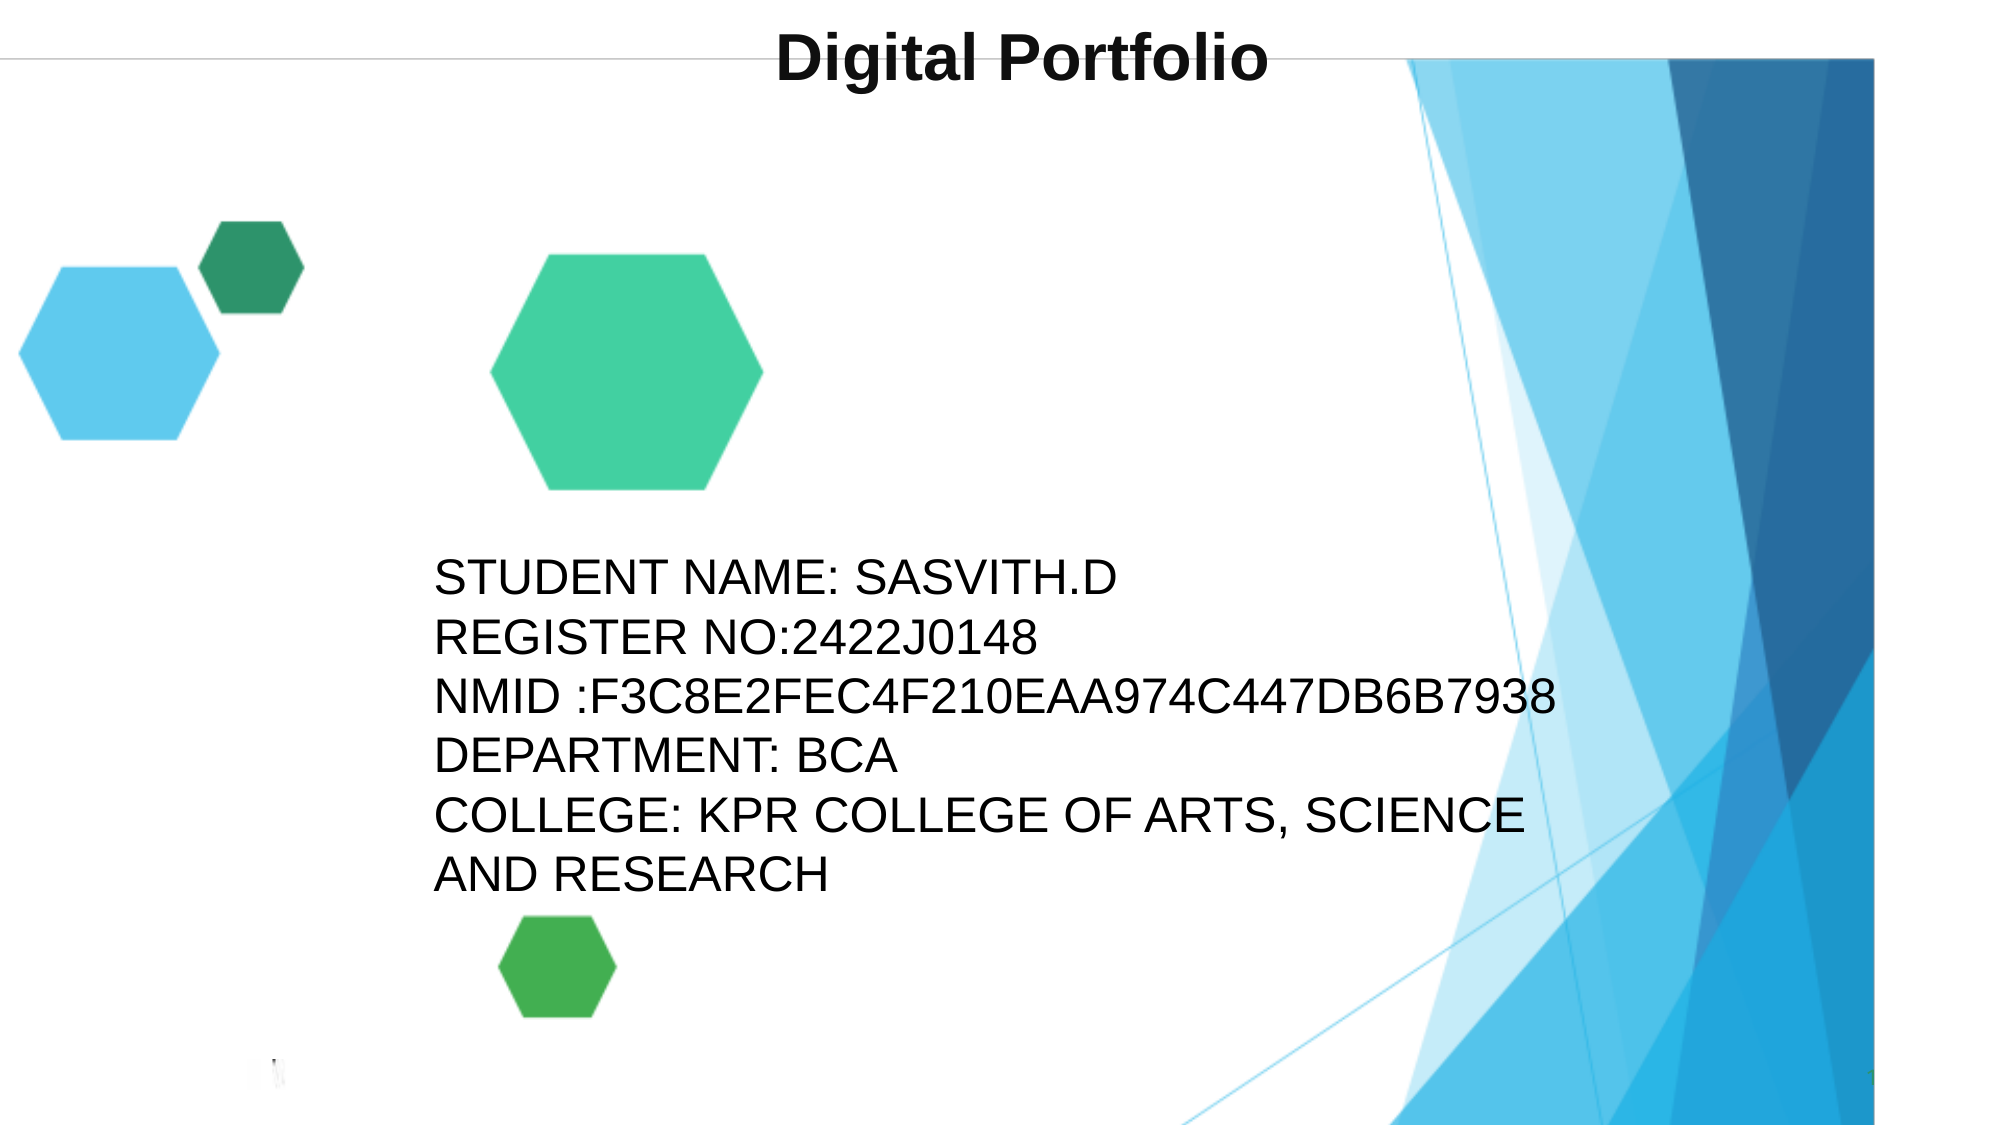

Digital Portfolio

STUDENT NAME: SASVITH.D
REGISTER NO:2422J0148
NMID :F3C8E2FEC4F210EAA974C447DB6B7938
DEPARTMENT: BCA
COLLEGE: KPR COLLEGE OF ARTS, SCIENCE AND RESEARCH
1